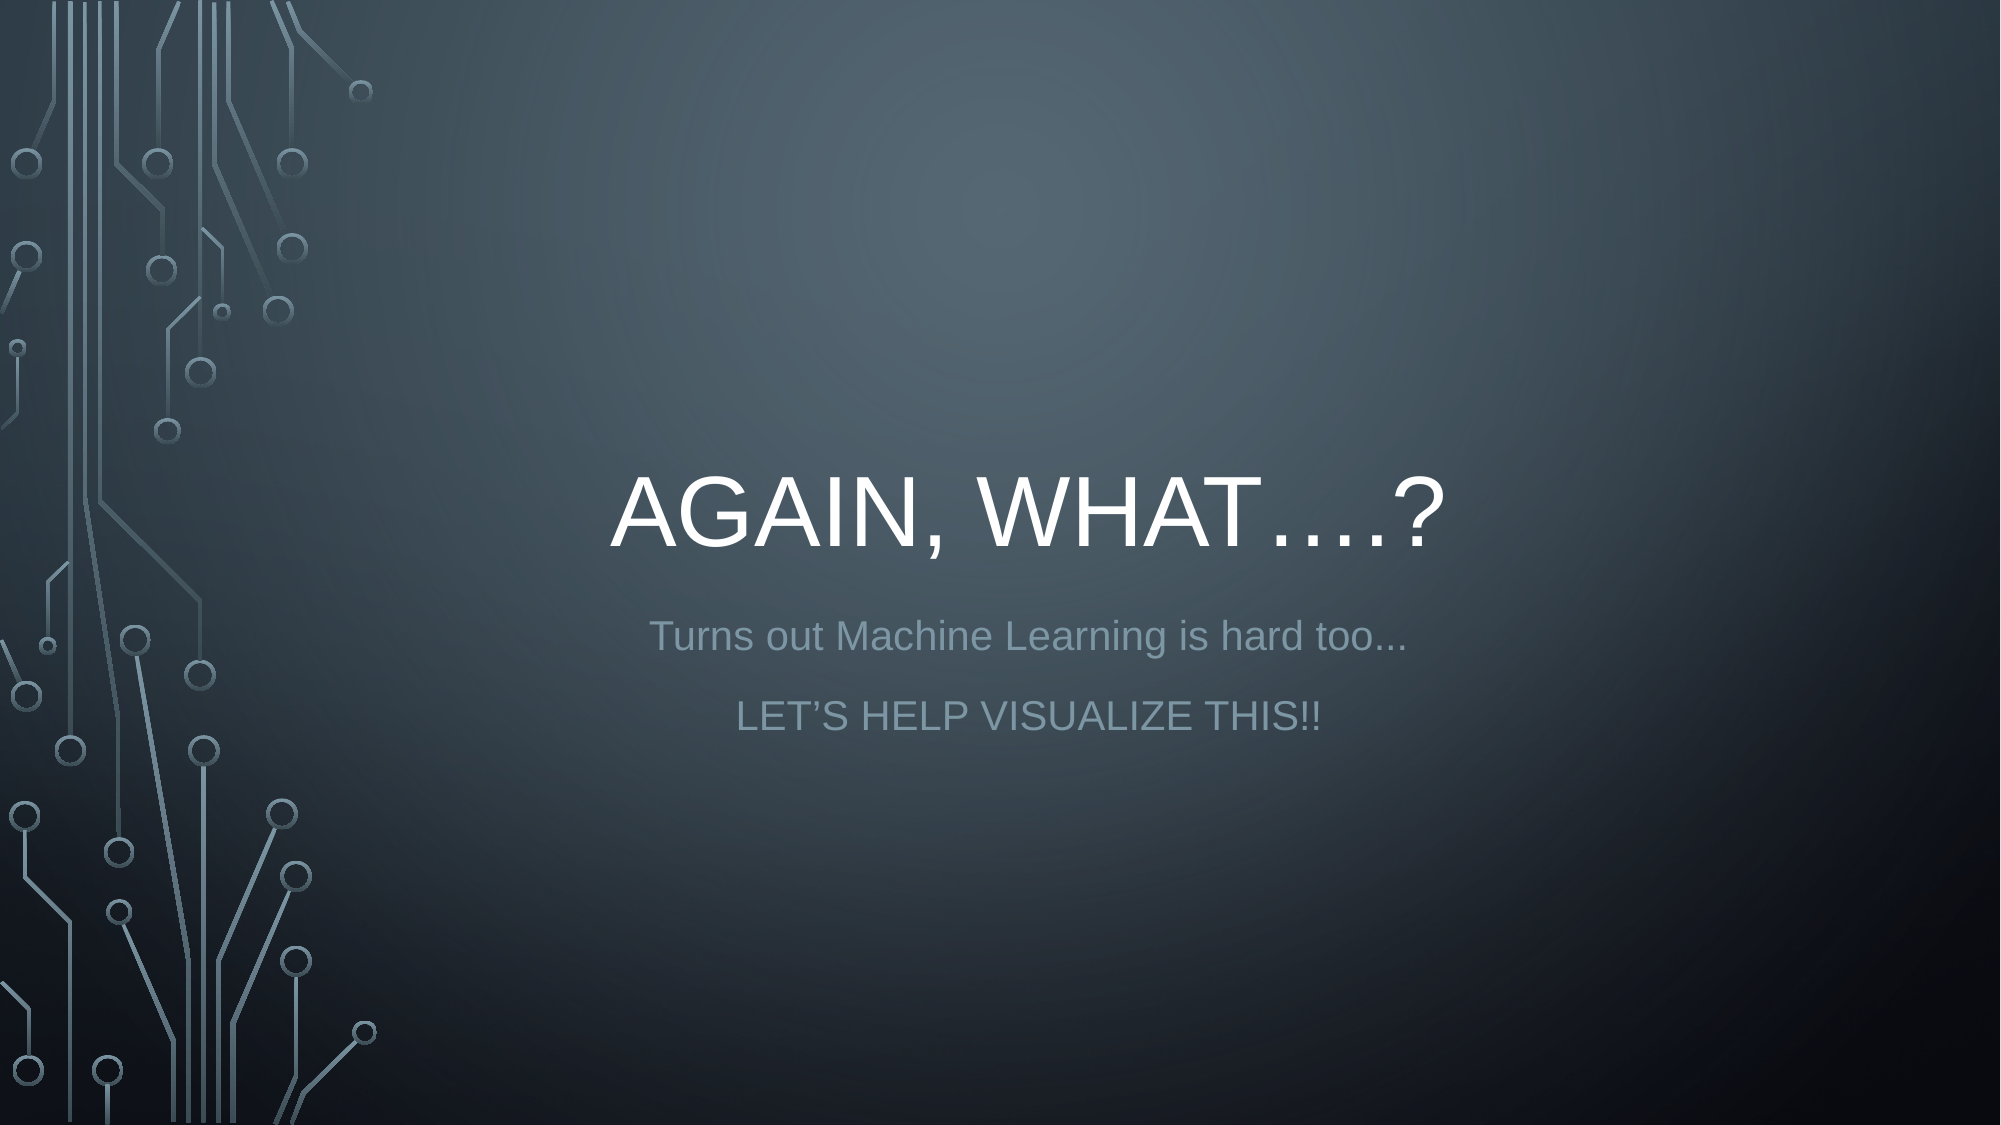

# AGAIN, WHAT….?
Turns out Machine Learning is hard too...
LET’S HELP VISUALIZE THIS!!